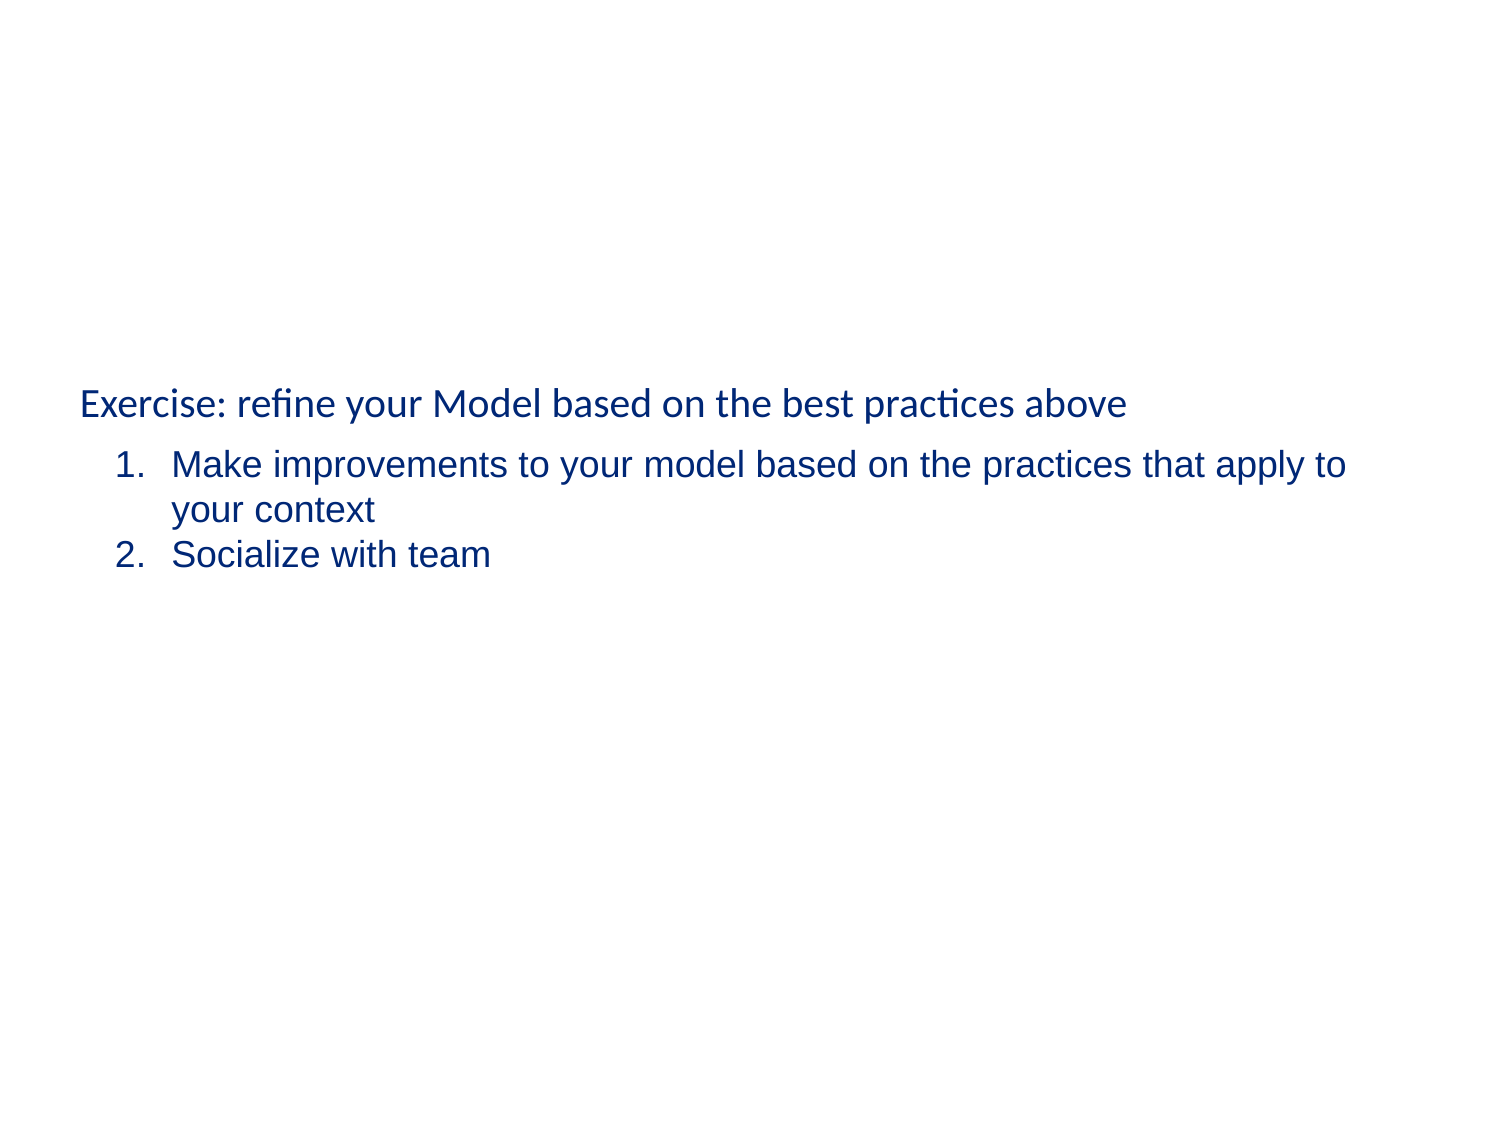

Exercise: refine your Model based on the best practices above
Make improvements to your model based on the practices that apply to your context
Socialize with team